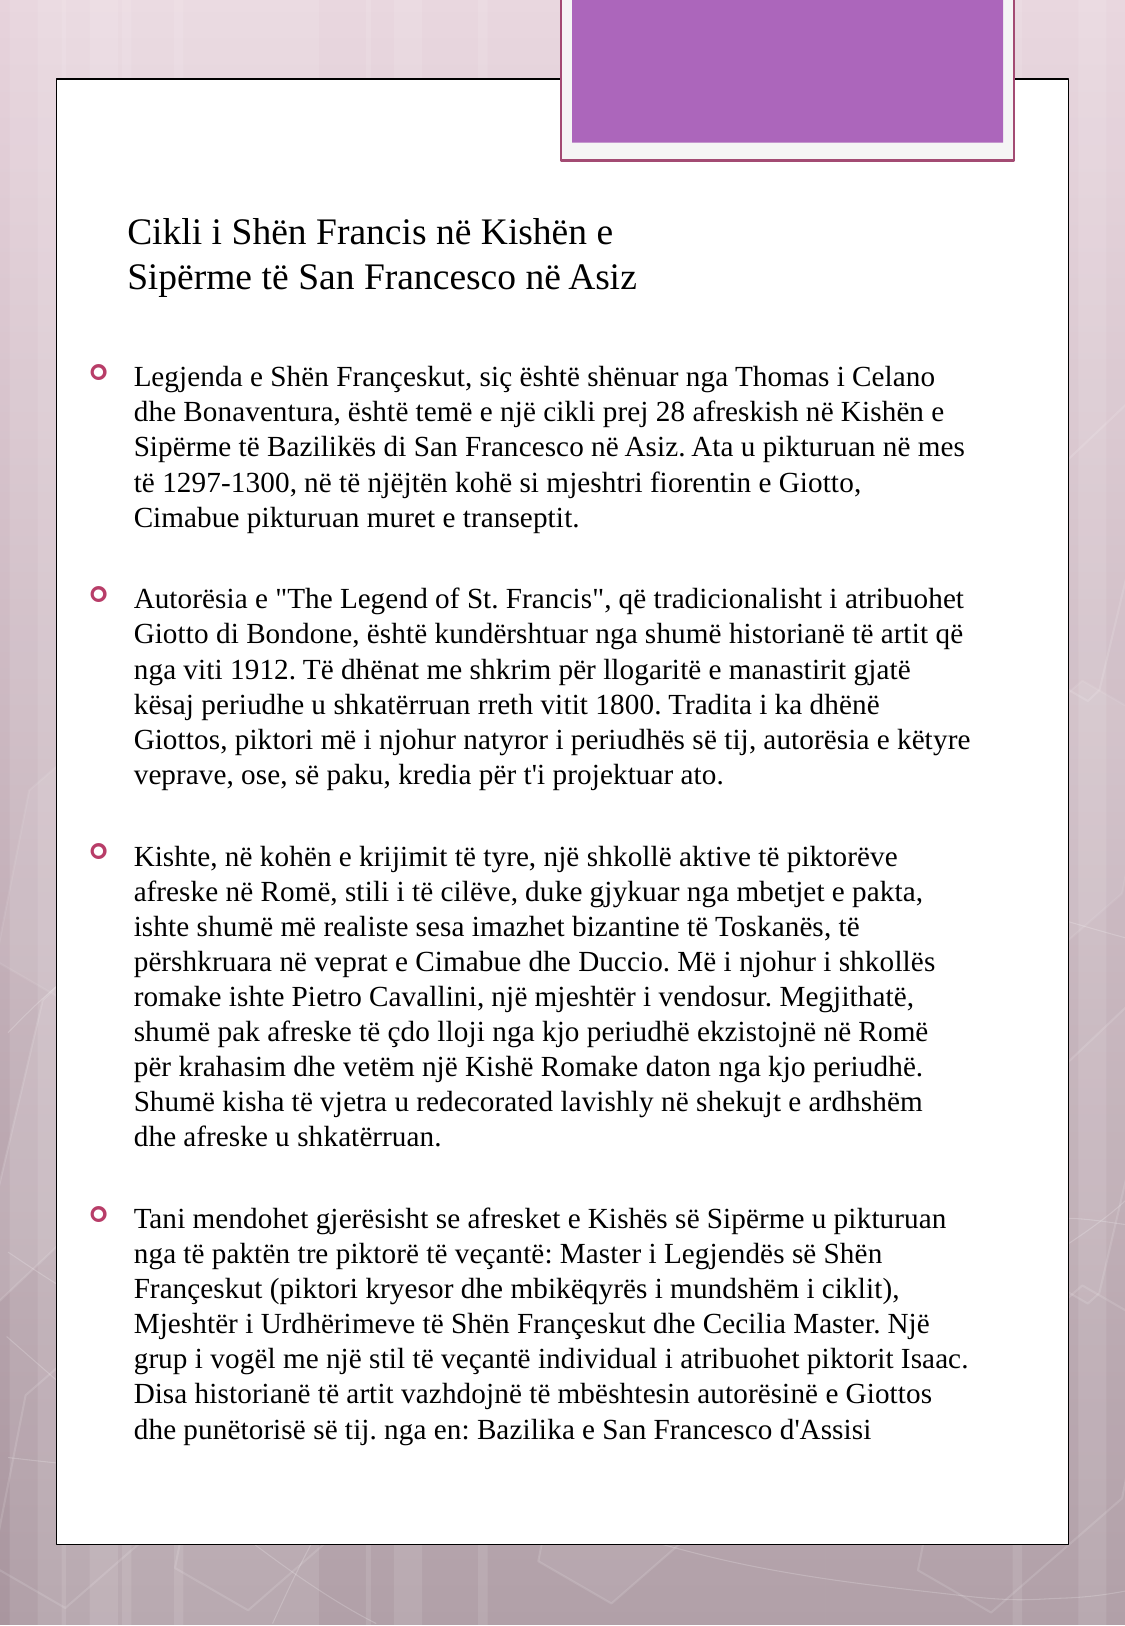

Cikli i Shën Francis në Kishën e Sipërme të San Francesco në Asiz
Legjenda e Shën Françeskut, siç është shënuar nga Thomas i Celano dhe Bonaventura, është temë e një cikli prej 28 afreskish në Kishën e Sipërme të Bazilikës di San Francesco në Asiz. Ata u pikturuan në mes të 1297-1300, në të njëjtën kohë si mjeshtri fiorentin e Giotto, Cimabue pikturuan muret e transeptit.

Autorësia e "The Legend of St. Francis", që tradicionalisht i atribuohet Giotto di Bondone, është kundërshtuar nga shumë historianë të artit që nga viti 1912. Të dhënat me shkrim për llogaritë e manastirit gjatë kësaj periudhe u shkatërruan rreth vitit 1800. Tradita i ka dhënë Giottos, piktori më i njohur natyror i periudhës së tij, autorësia e këtyre veprave, ose, së paku, kredia për t'i projektuar ato.

Kishte, në kohën e krijimit të tyre, një shkollë aktive të piktorëve afreske në Romë, stili i të cilëve, duke gjykuar nga mbetjet e pakta, ishte shumë më realiste sesa imazhet bizantine të Toskanës, të përshkruara në veprat e Cimabue dhe Duccio. Më i njohur i shkollës romake ishte Pietro Cavallini, një mjeshtër i vendosur. Megjithatë, shumë pak afreske të çdo lloji nga kjo periudhë ekzistojnë në Romë për krahasim dhe vetëm një Kishë Romake daton nga kjo periudhë. Shumë kisha të vjetra u redecorated lavishly në shekujt e ardhshëm dhe afreske u shkatërruan.

Tani mendohet gjerësisht se afresket e Kishës së Sipërme u pikturuan nga të paktën tre piktorë të veçantë: Master i Legjendës së Shën Françeskut (piktori kryesor dhe mbikëqyrës i mundshëm i ciklit), Mjeshtër i Urdhërimeve të Shën Françeskut dhe Cecilia Master. Një grup i vogël me një stil të veçantë individual i atribuohet piktorit Isaac. Disa historianë të artit vazhdojnë të mbështesin autorësinë e Giottos dhe punëtorisë së tij. nga en: Bazilika e San Francesco d'Assisi